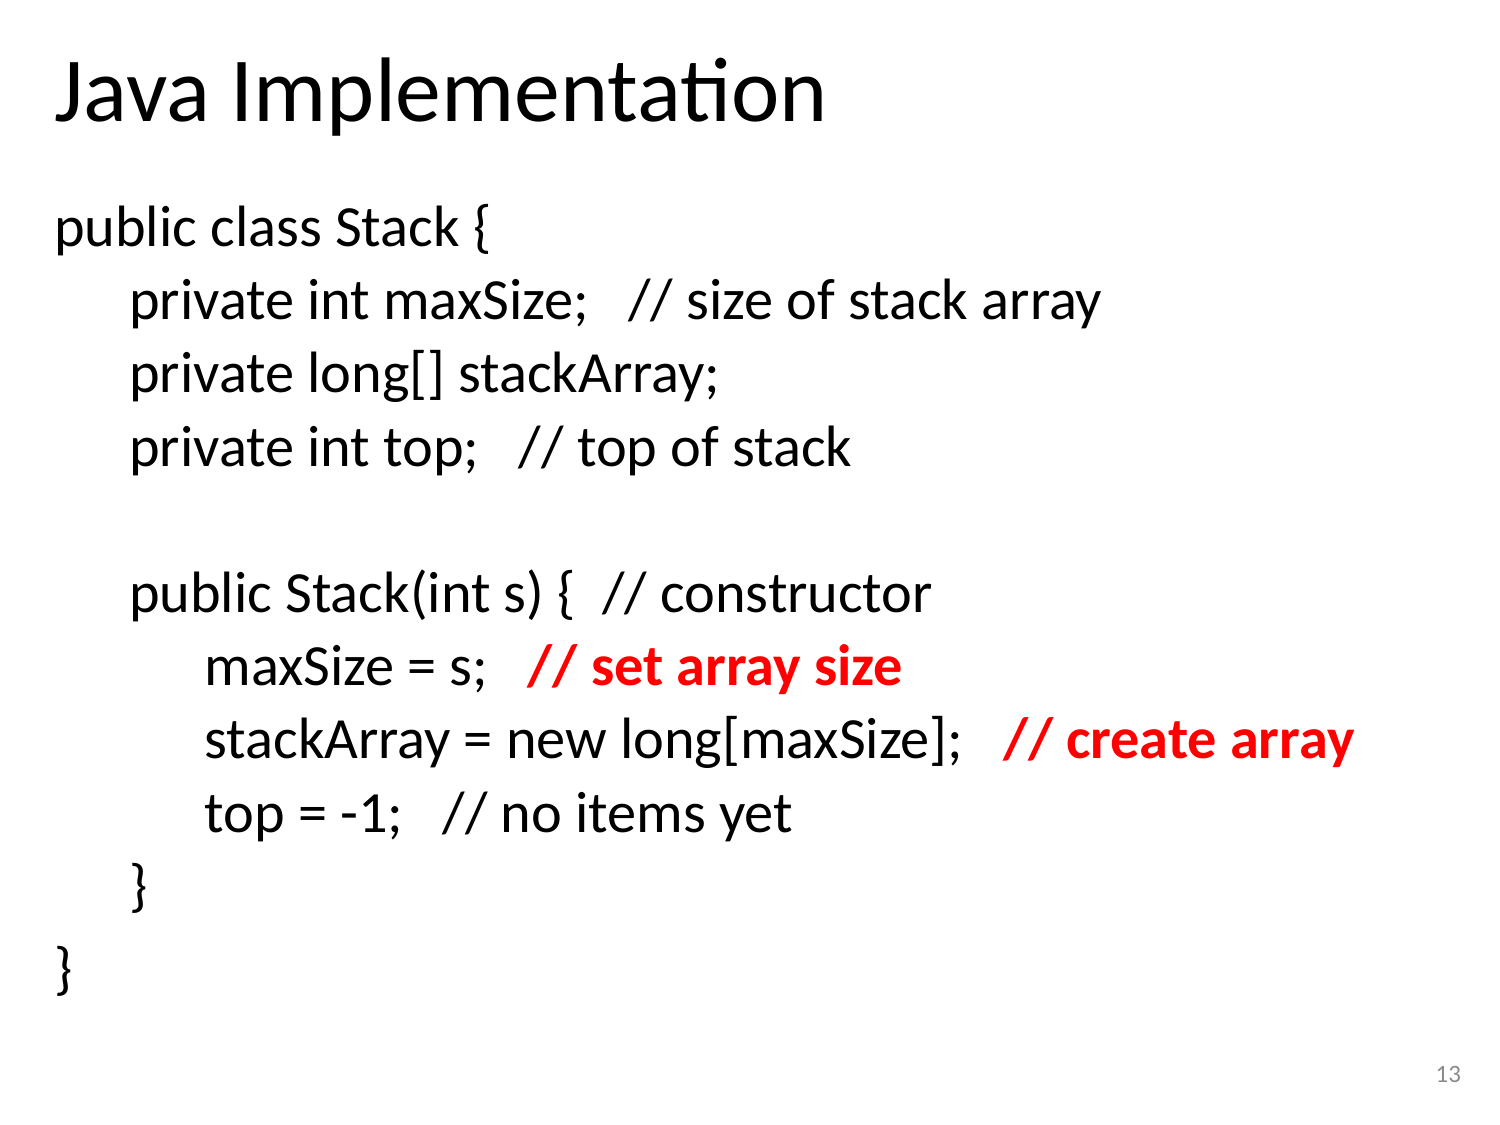

# Java Implementation
public class Stack {
private int maxSize;   // size of stack array
private long[] stackArray;
private int top;   // top of stack

public Stack(int s) {  // constructor
maxSize = s;   // set array size
stackArray = new long[maxSize];   // create array
top = -1;   // no items yet
}
}
13